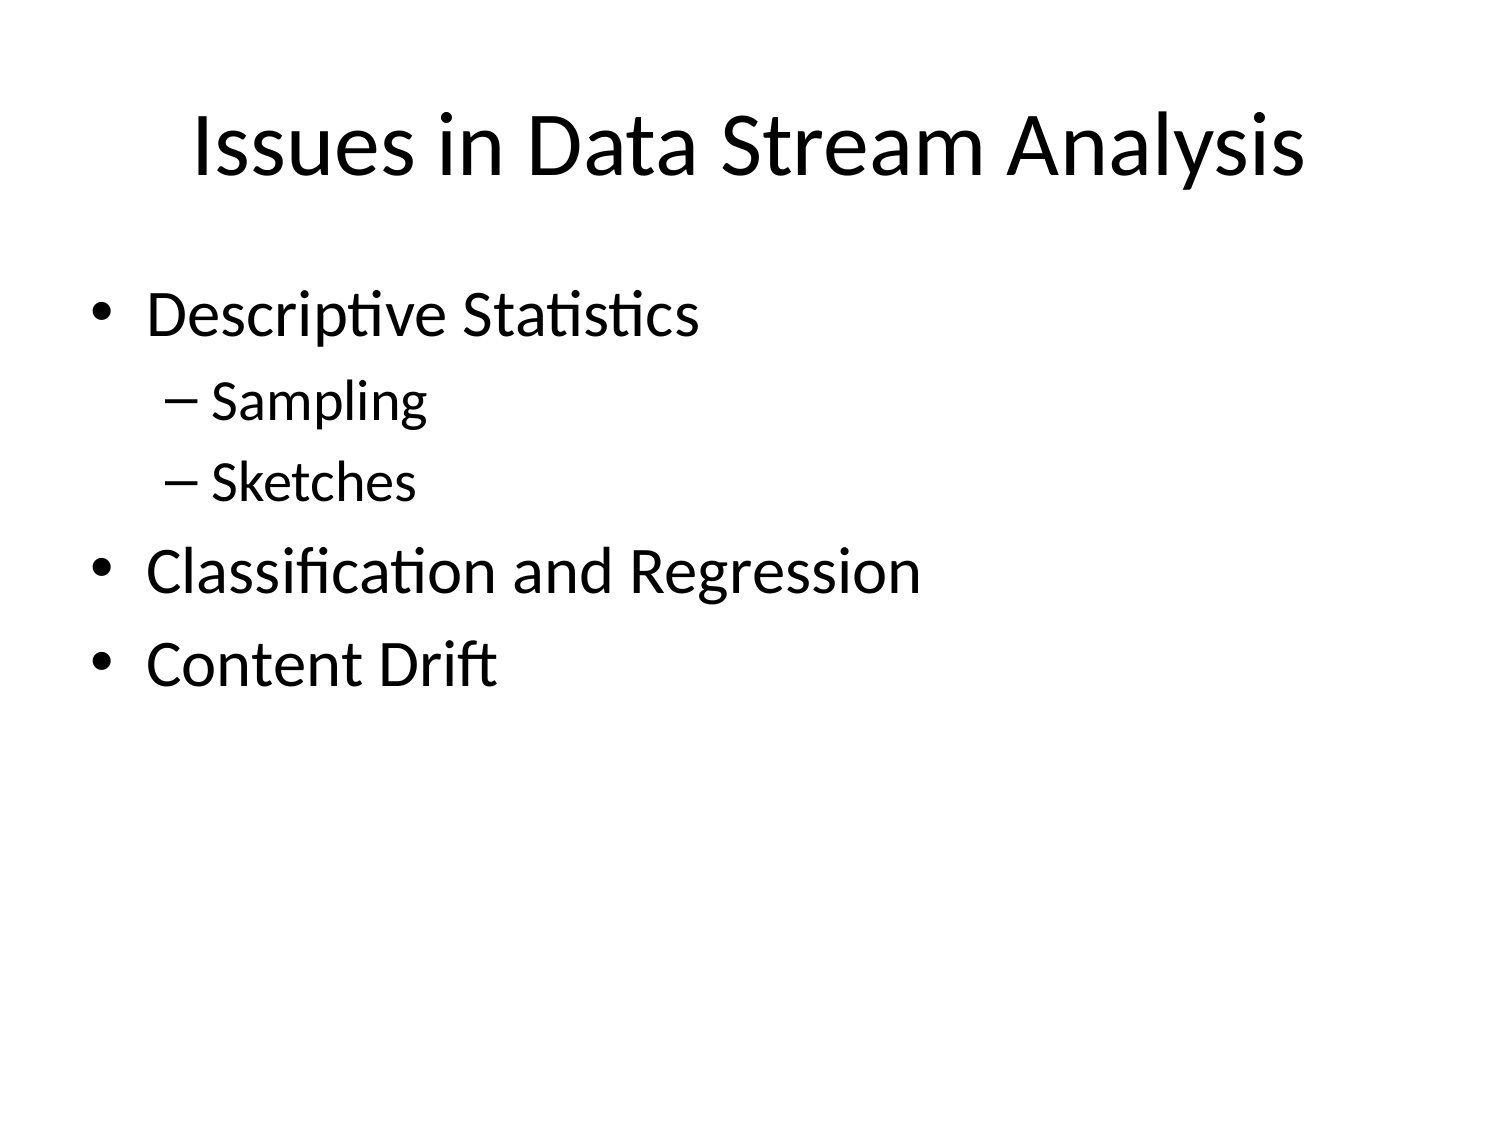

# Issues in Data Stream Analysis
Descriptive Statistics
Sampling
Sketches
Classification and Regression
Content Drift